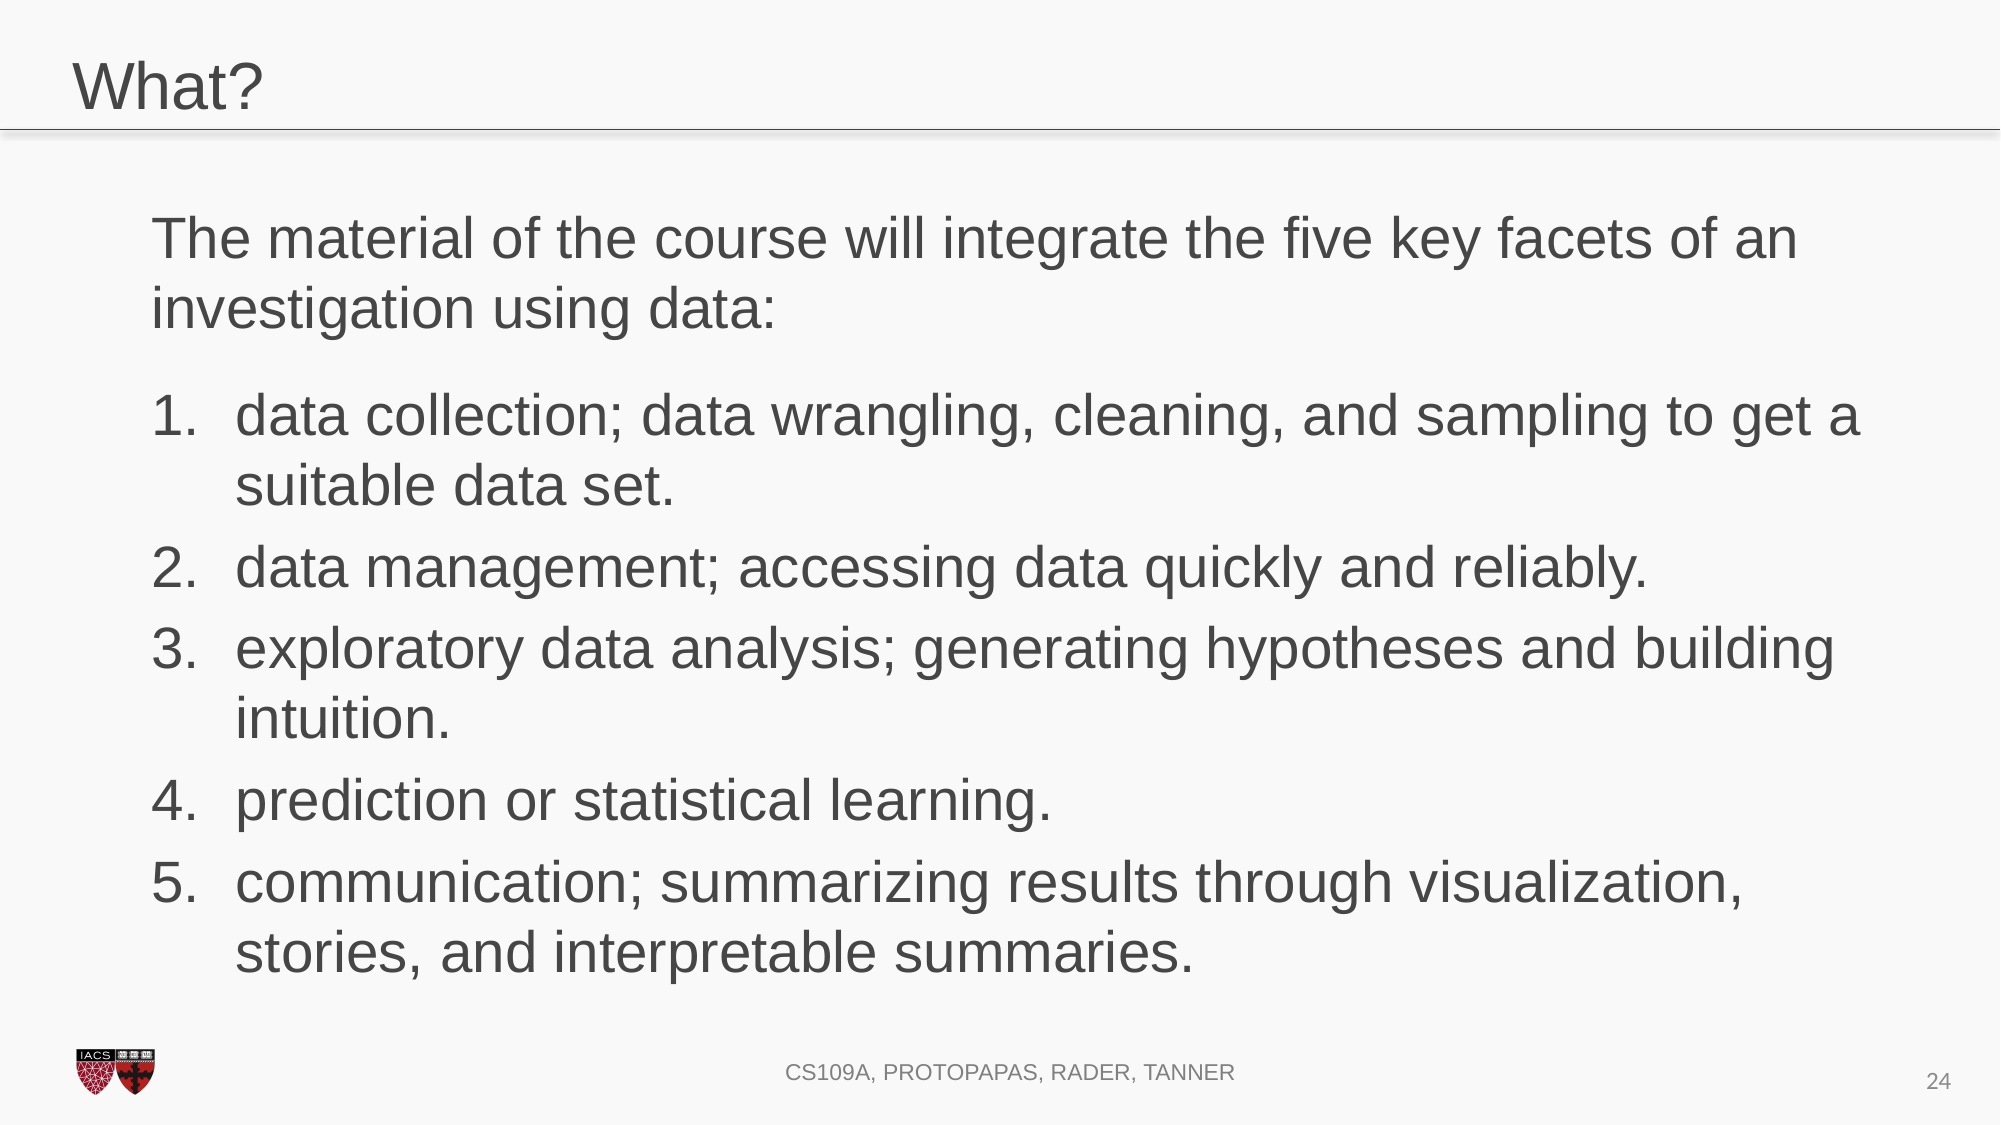

# What?
The material of the course will integrate the five key facets of an investigation using data:
data collection; data wrangling, cleaning, and sampling to get a suitable data set.
data management; accessing data quickly and reliably.
exploratory data analysis; generating hypotheses and building intuition.
prediction or statistical learning.
communication; summarizing results through visualization, stories, and interpretable summaries.
24